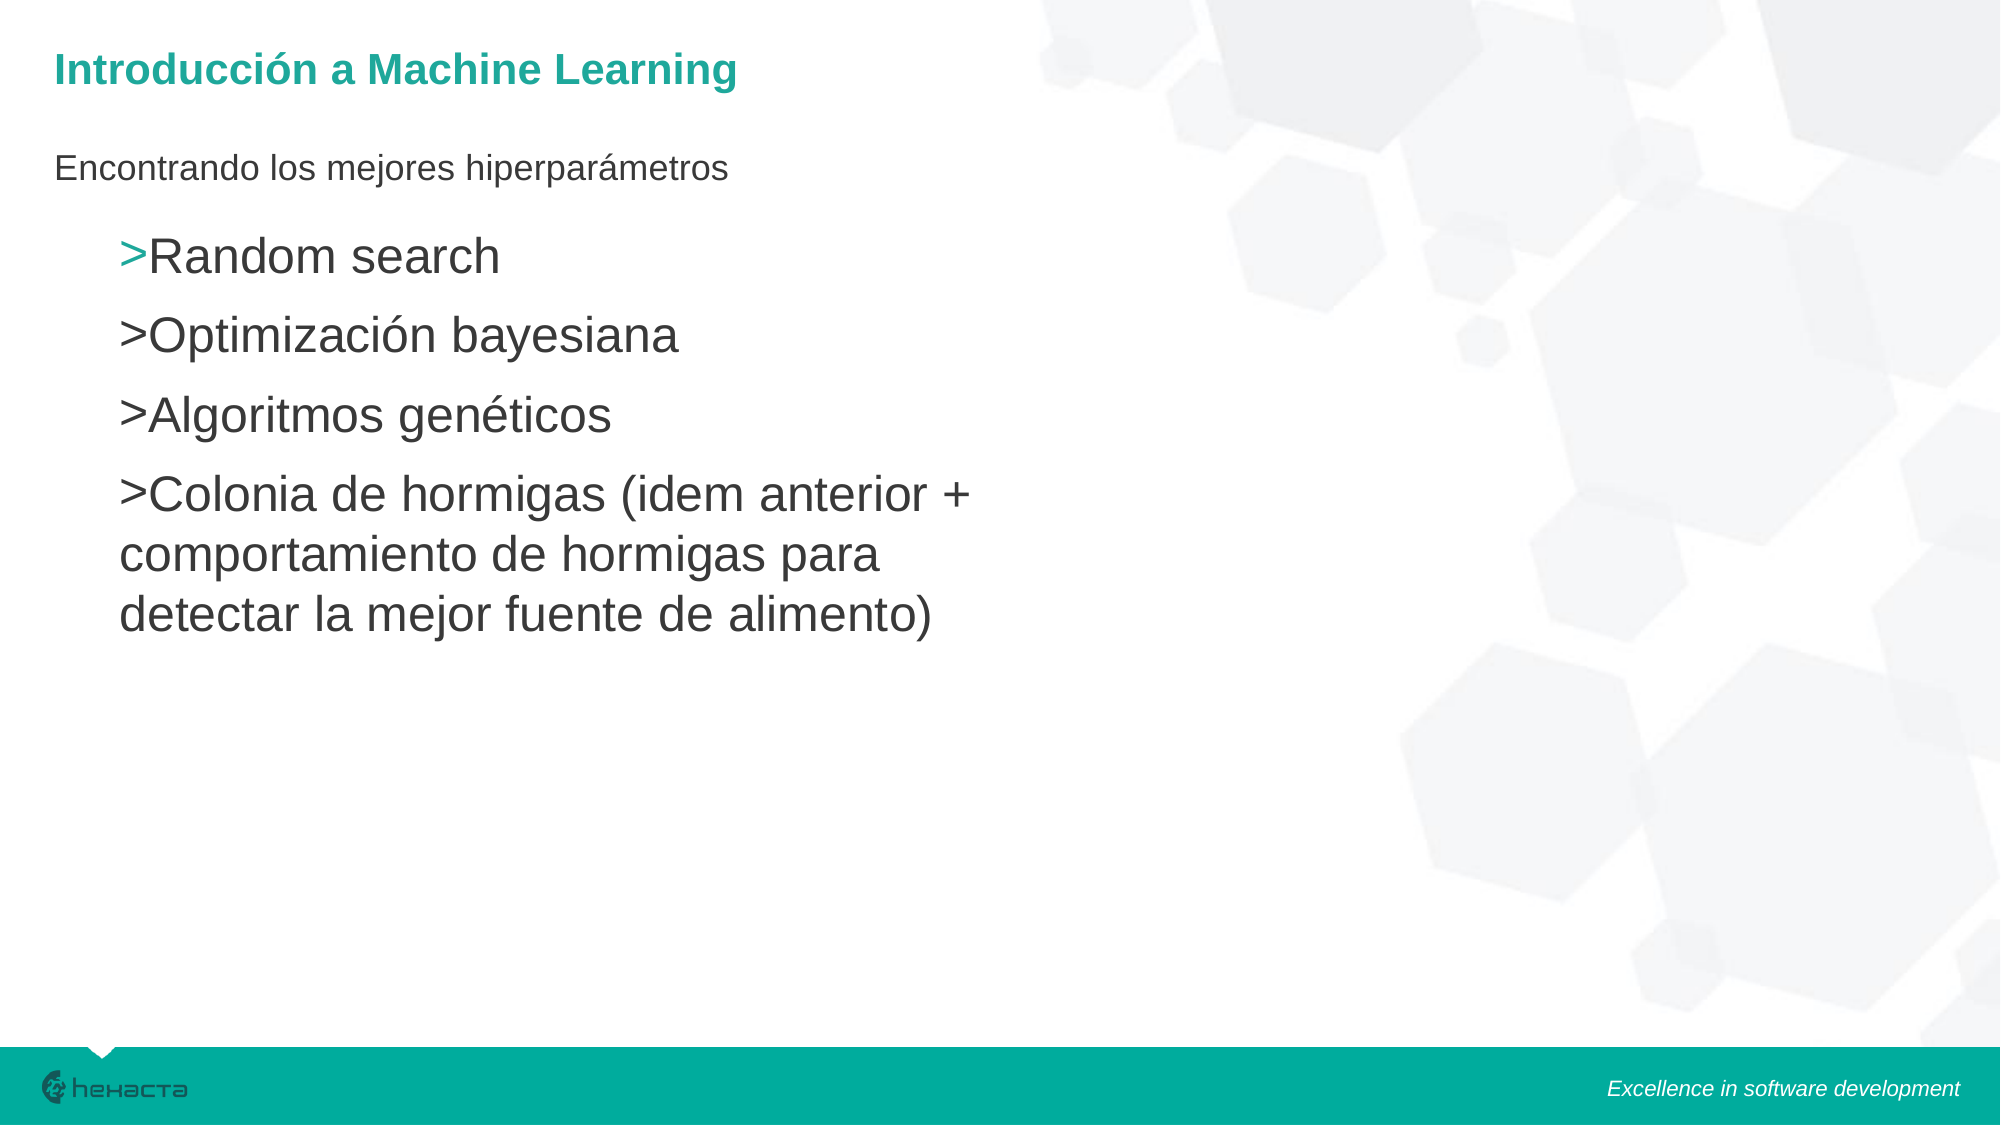

Introducción a Machine Learning

Encontrando los mejores hiperparámetros
Random search
Optimización bayesiana
Algoritmos genéticos
Colonia de hormigas (idem anterior + comportamiento de hormigas para detectar la mejor fuente de alimento)